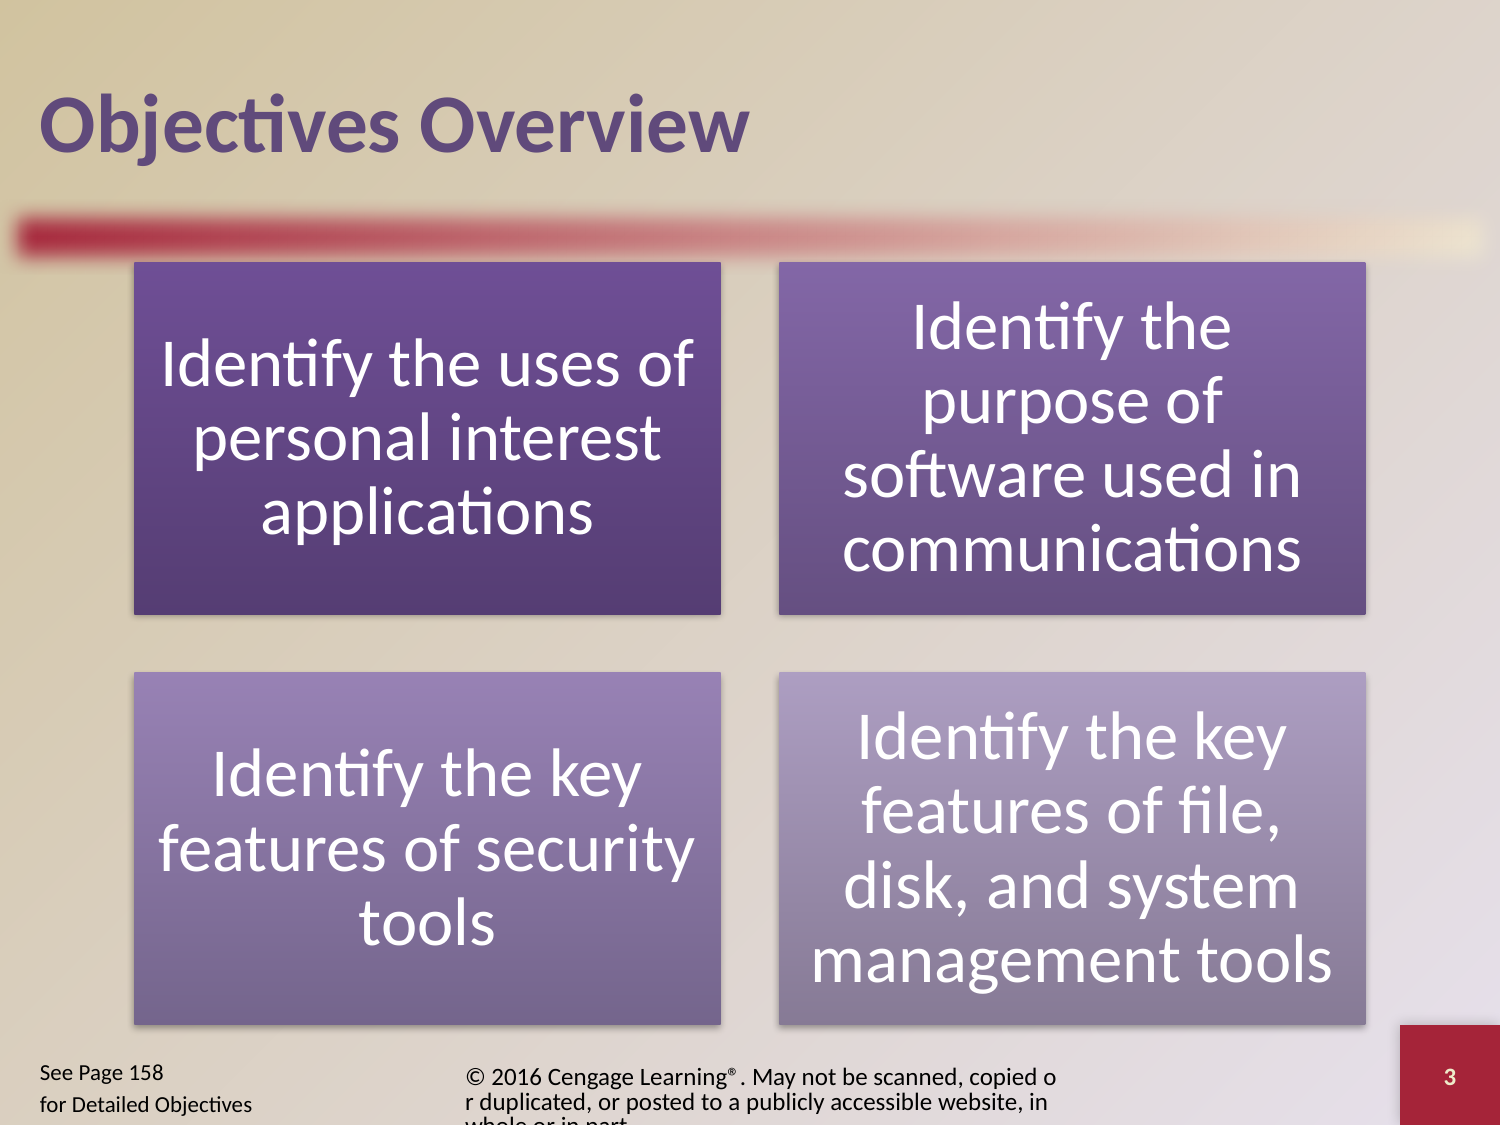

# Objectives Overview
Identify the uses of personal interest applications
Identify the purpose of software used in communications
Identify the key features of security tools
Identify the key features of file, disk, and system management tools
3
© 2016 Cengage Learning®. May not be scanned, copied or duplicated, or posted to a publicly accessible website, in whole or in part.
See Page 158
for Detailed Objectives